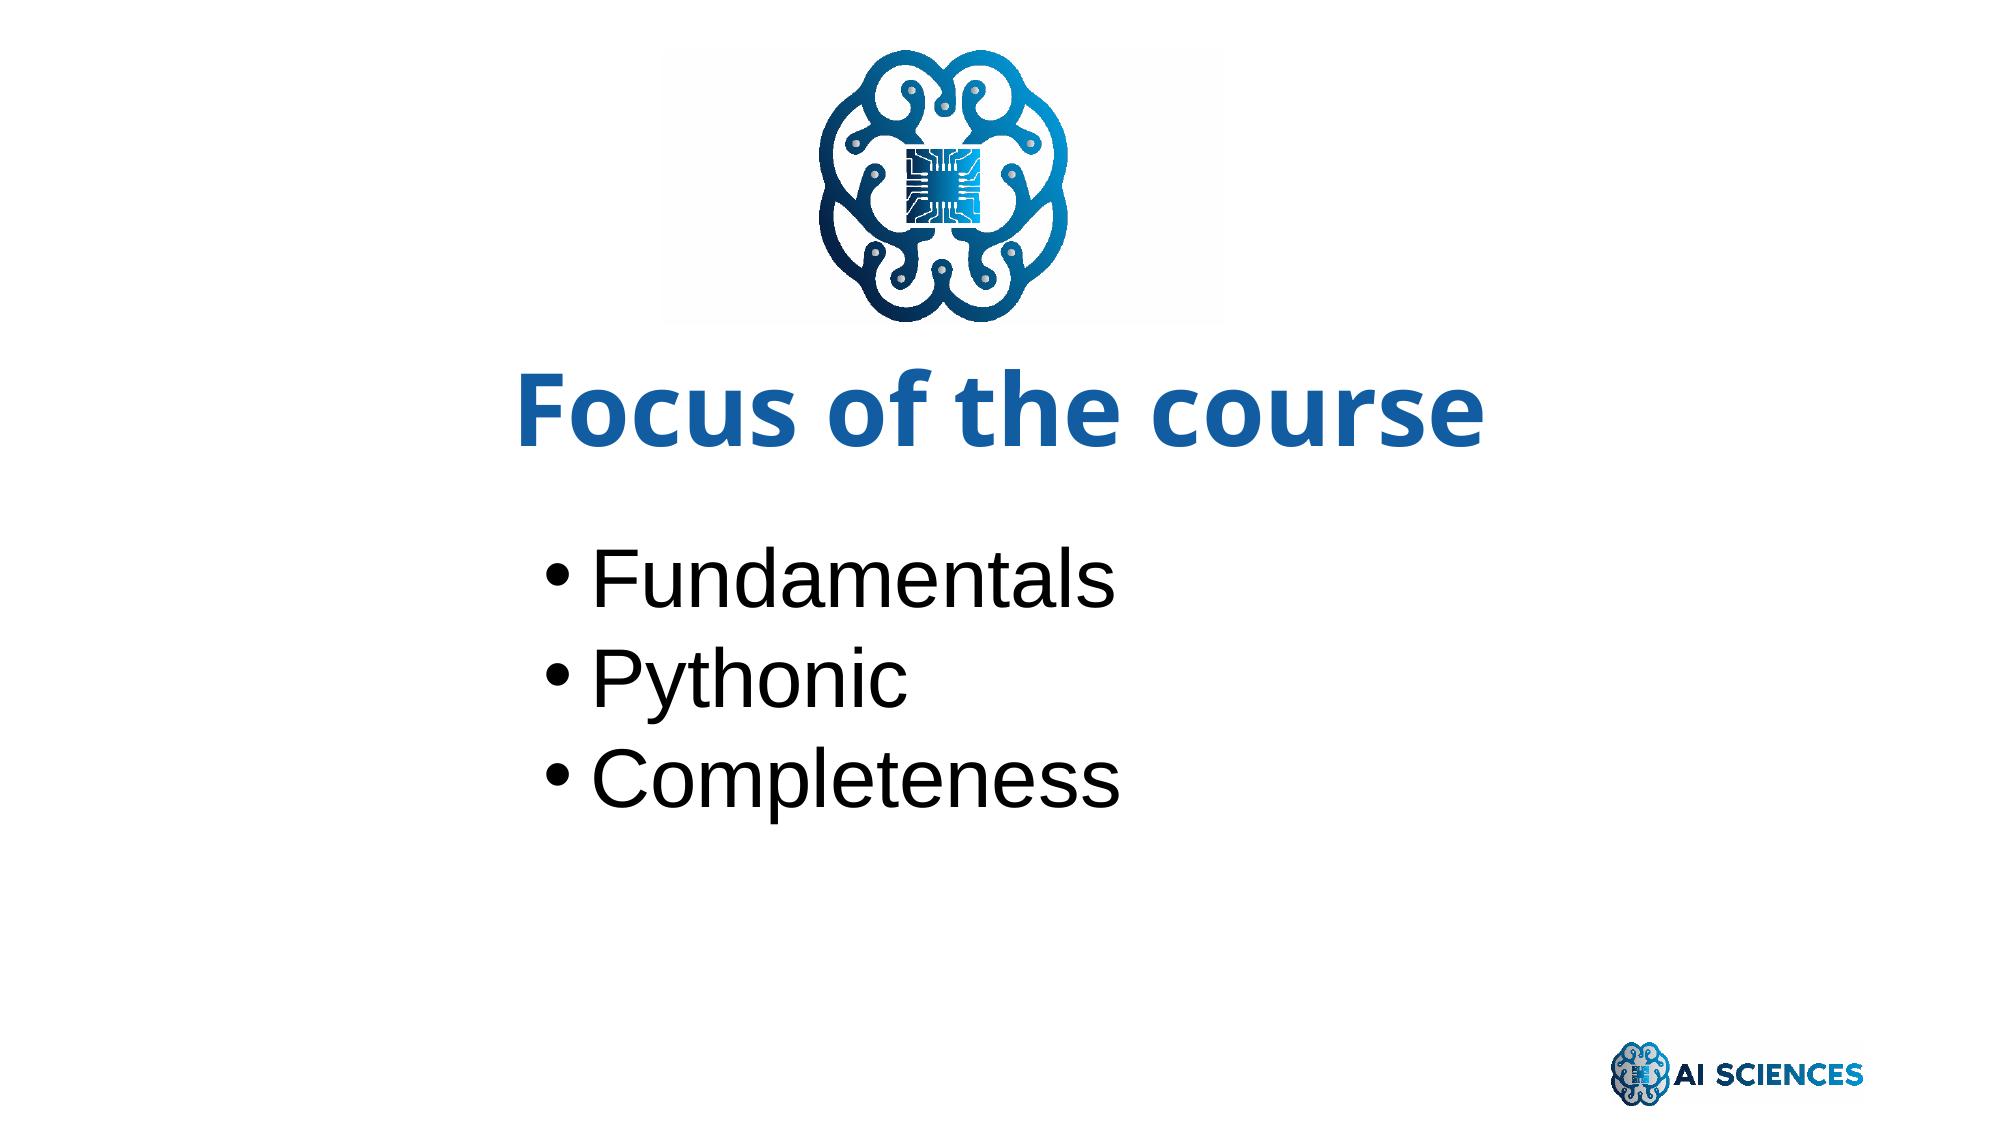

Focus of the course
Fundamentals
Pythonic
Completeness